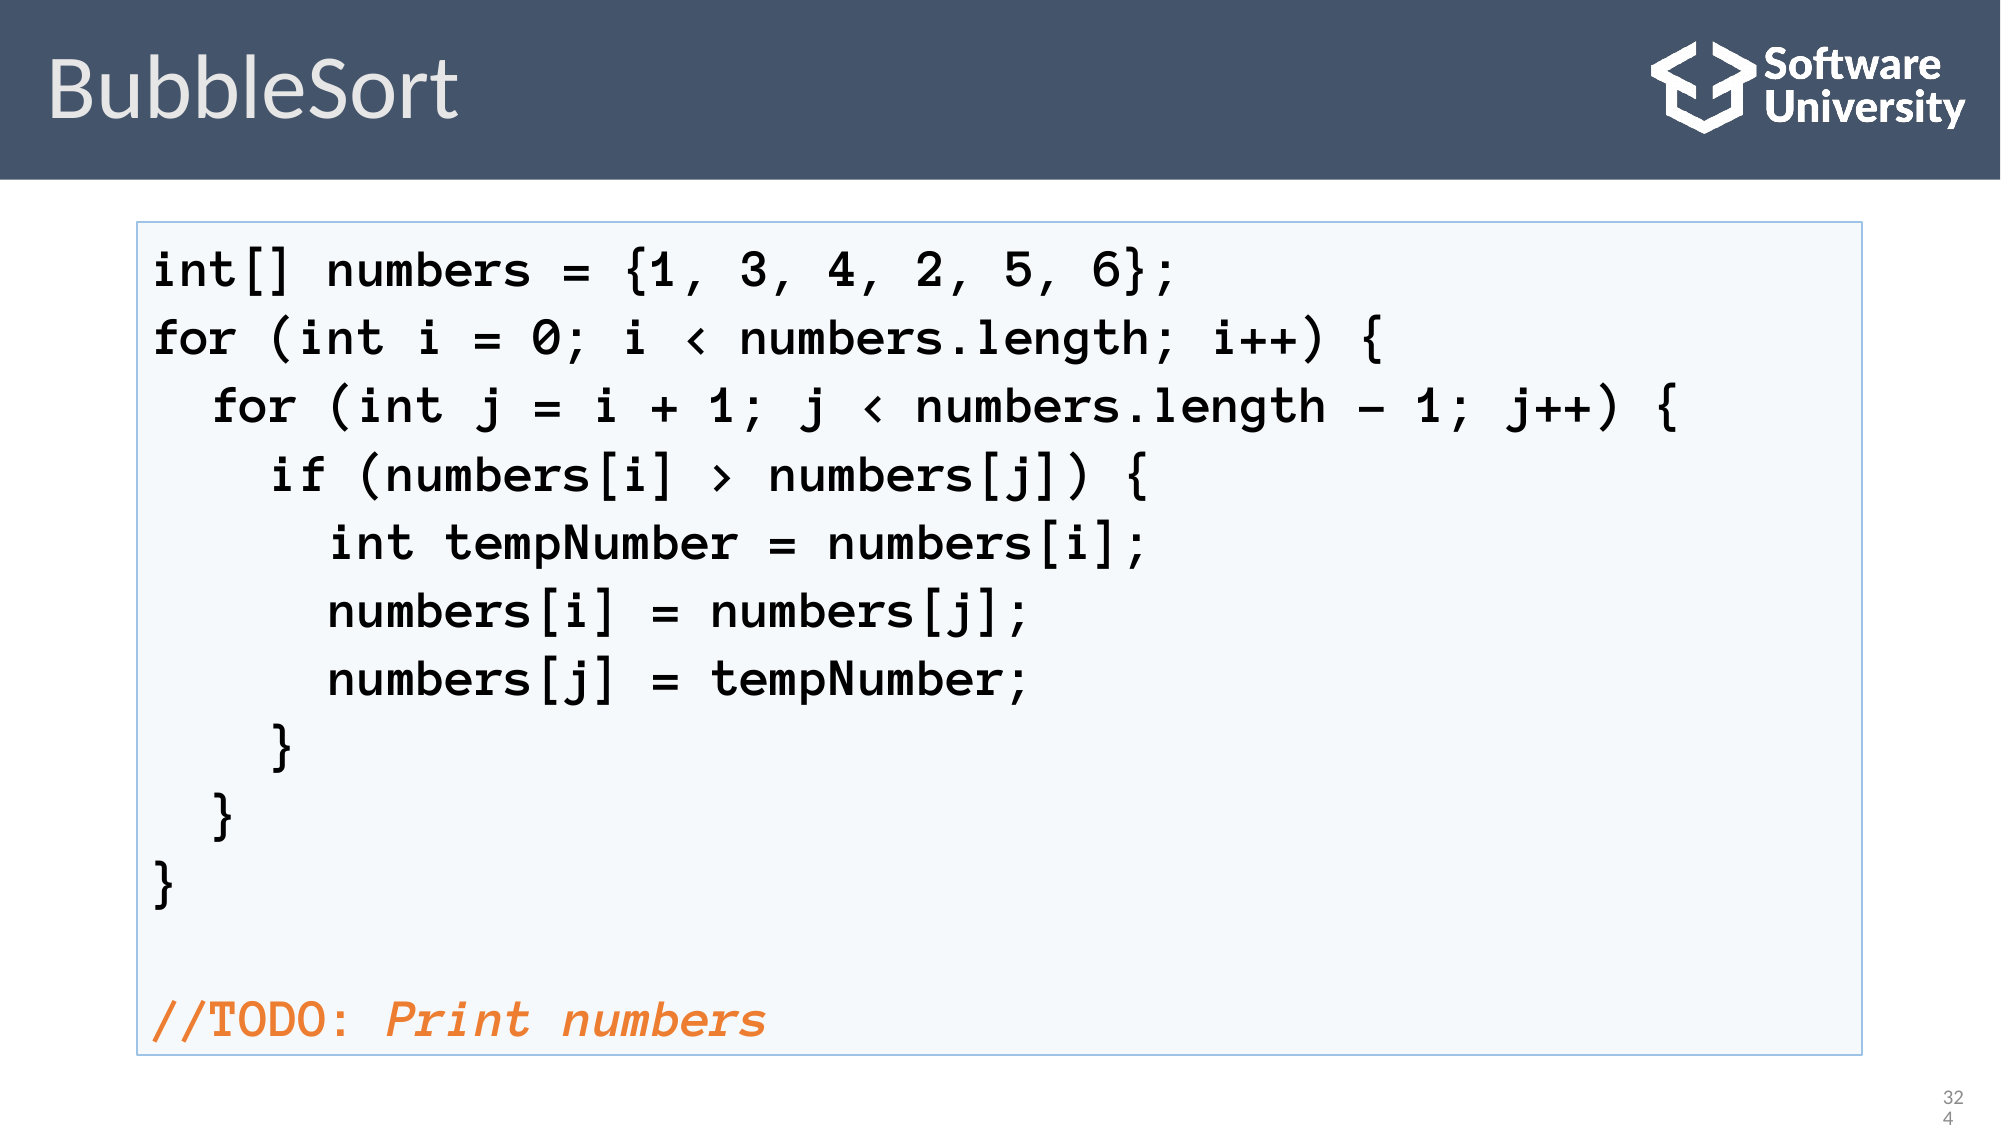

# BubbleSort
int[] numbers = {1, 3, 4, 2, 5, 6};
for (int i = 0; i < numbers.length; i++) {
  for (int j = i + 1; j < numbers.length - 1; j++) {
    if (numbers[i] > numbers[j]) {
      int tempNumber = numbers[i];
      numbers[i] = numbers[j];
      numbers[j] = tempNumber;
    }
  }
}

//TODO: Print numbers
324